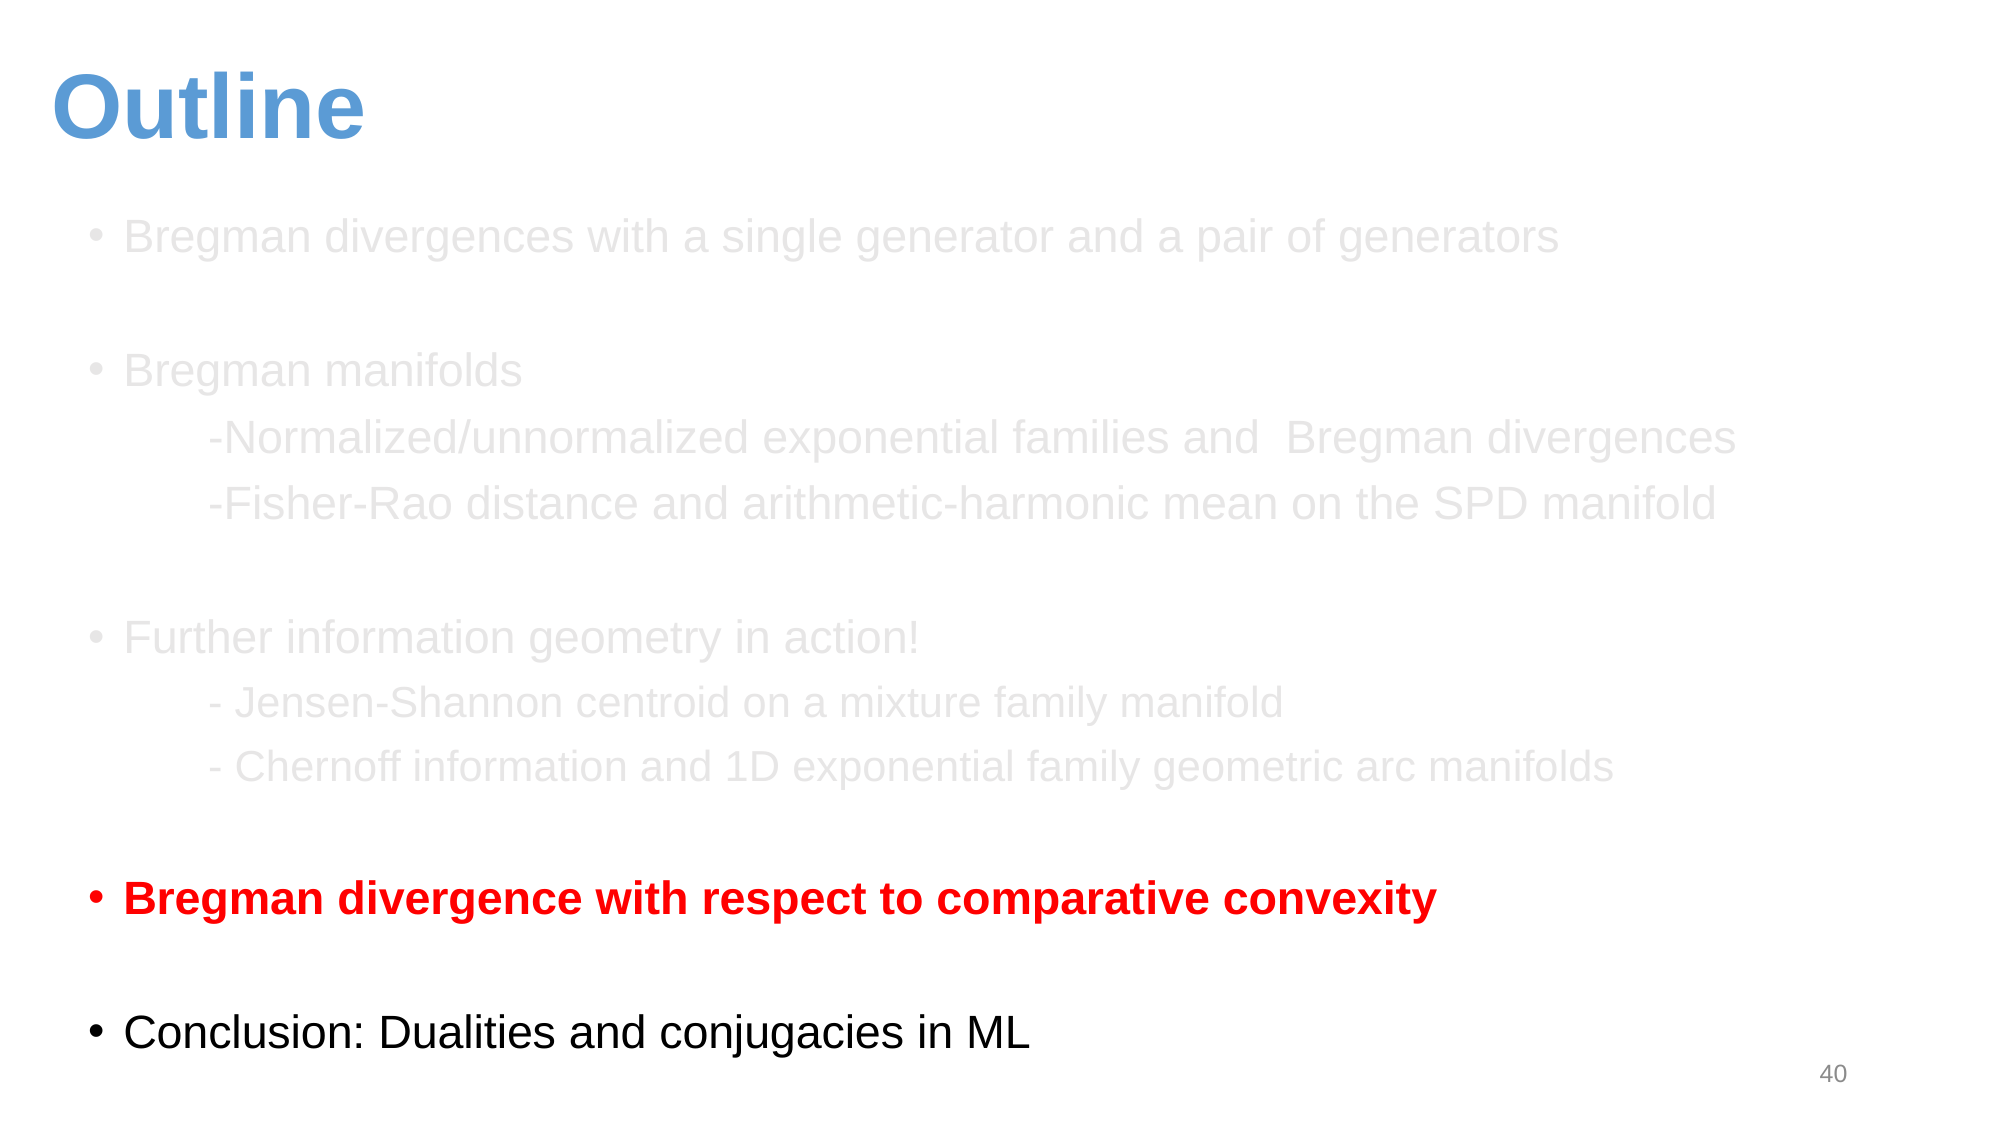

Outline
Bregman divergences with a single generator and a pair of generators

Bregman manifolds
	-Normalized/unnormalized exponential families and  Bregman divergences
	-Fisher-Rao distance and arithmetic-harmonic mean on the SPD manifold

Further information geometry in action!
	- Jensen-Shannon centroid on a mixture family manifold
	- Chernoff information and 1D exponential family geometric arc manifolds

Bregman divergence with respect to comparative convexity

Conclusion: Dualities and conjugacies in ML
40